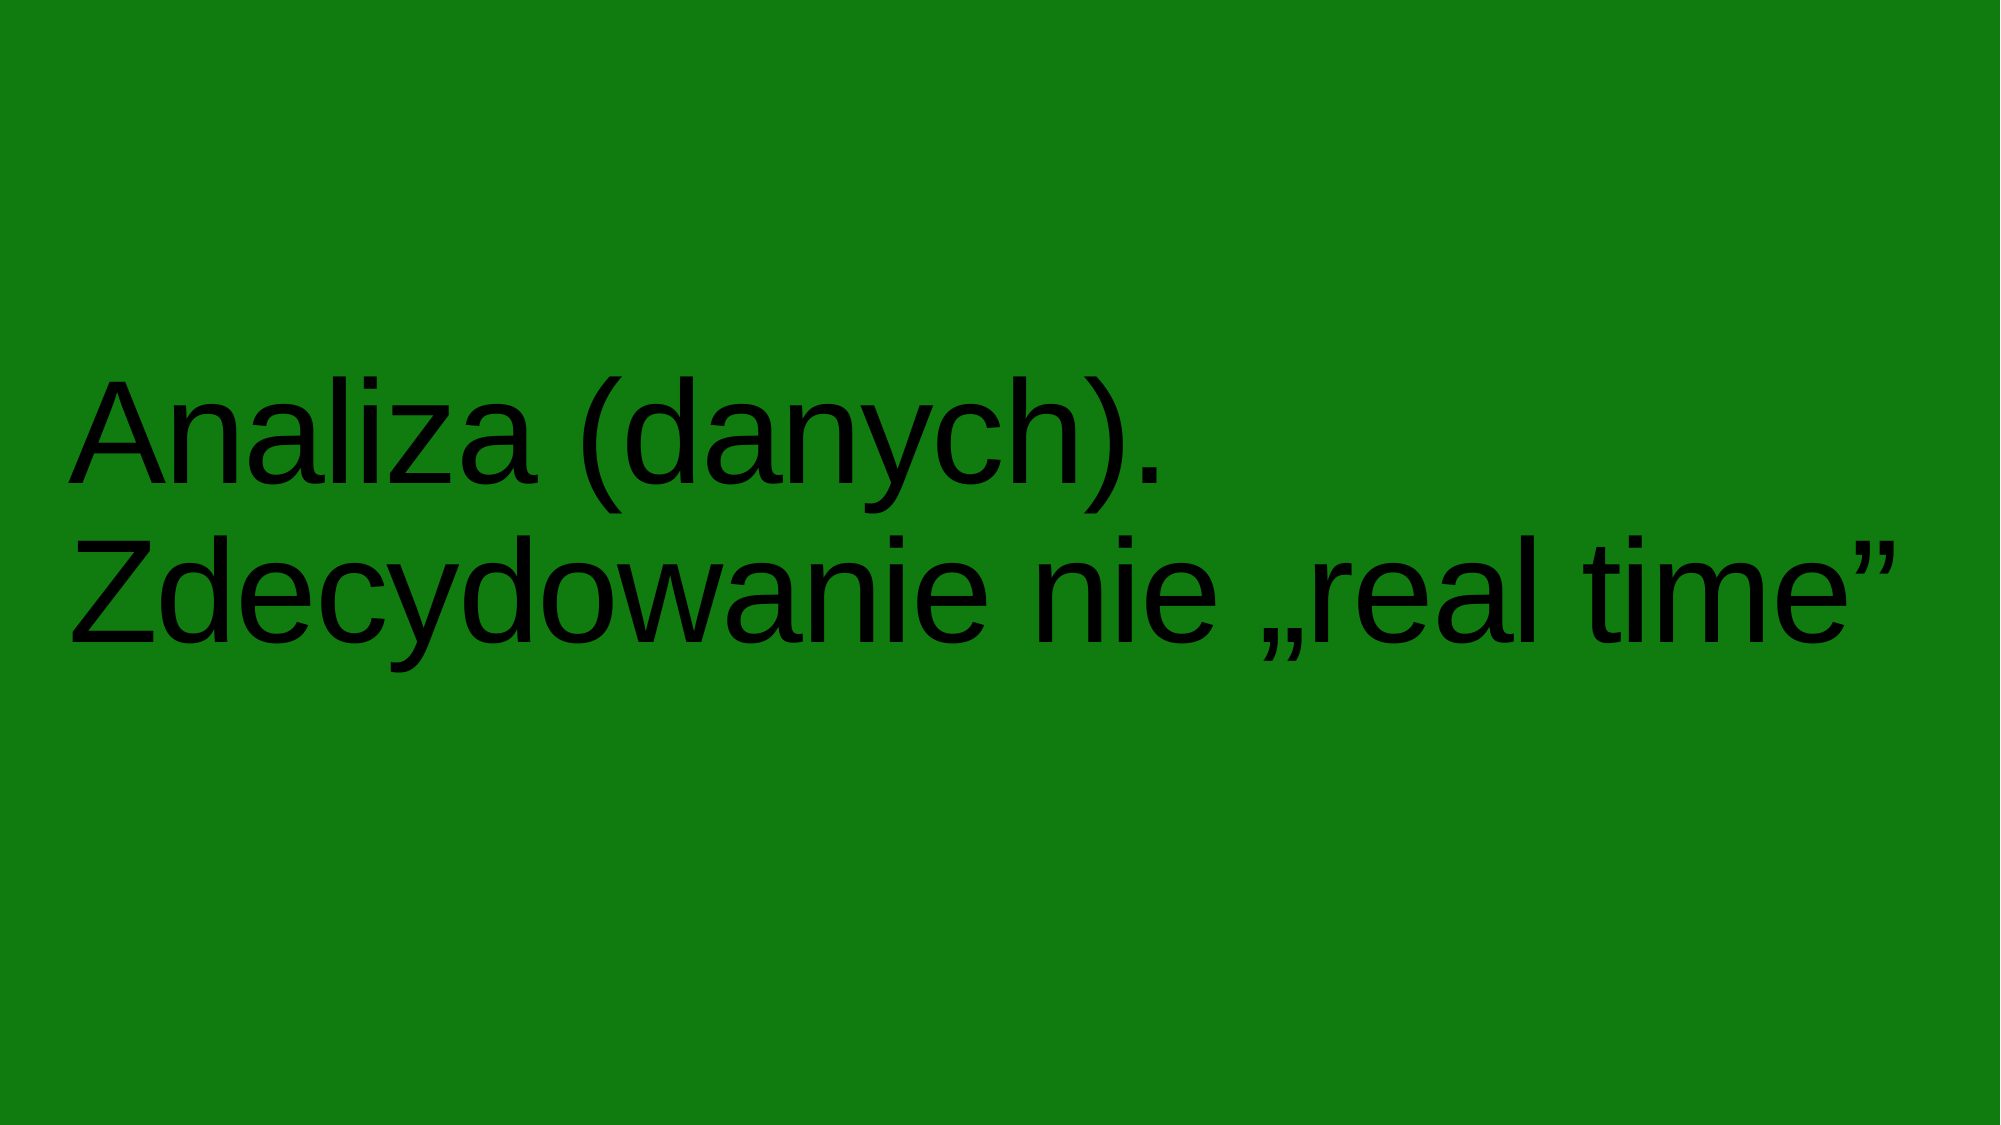

# Analiza (danych). Zdecydowanie nie „real time”